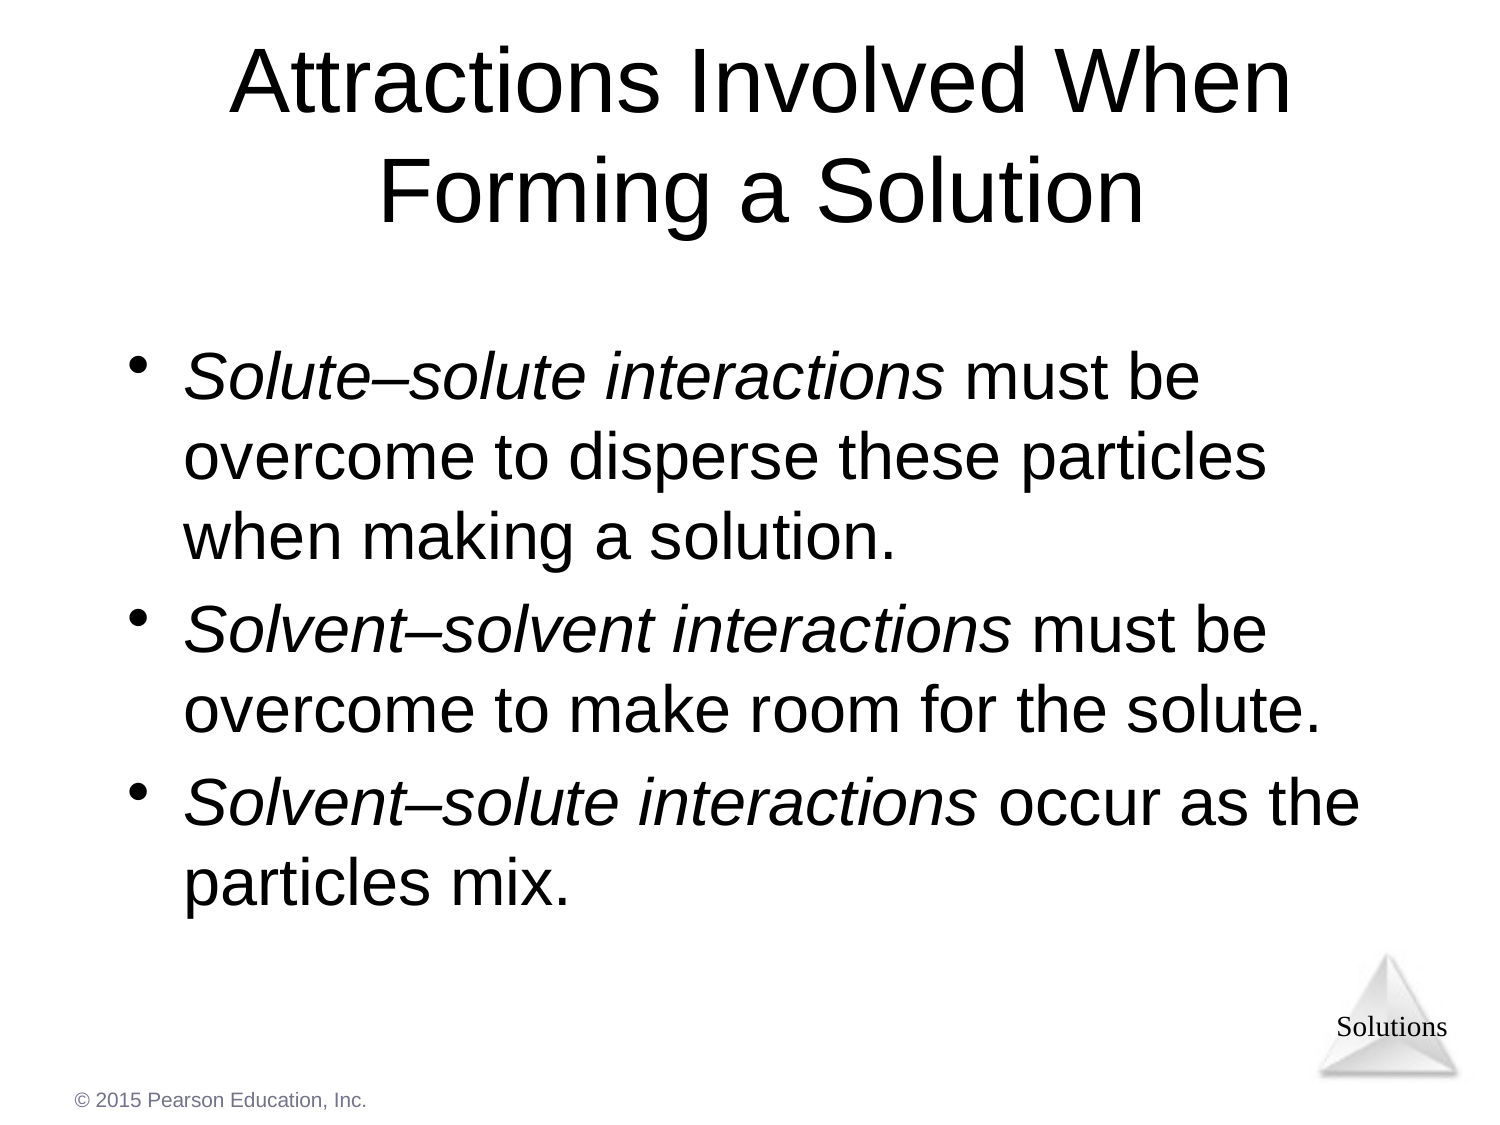

# Attractions Involved When Forming a Solution
Solute–solute interactions must be overcome to disperse these particles when making a solution.
Solvent–solvent interactions must be overcome to make room for the solute.
Solvent–solute interactions occur as the particles mix.